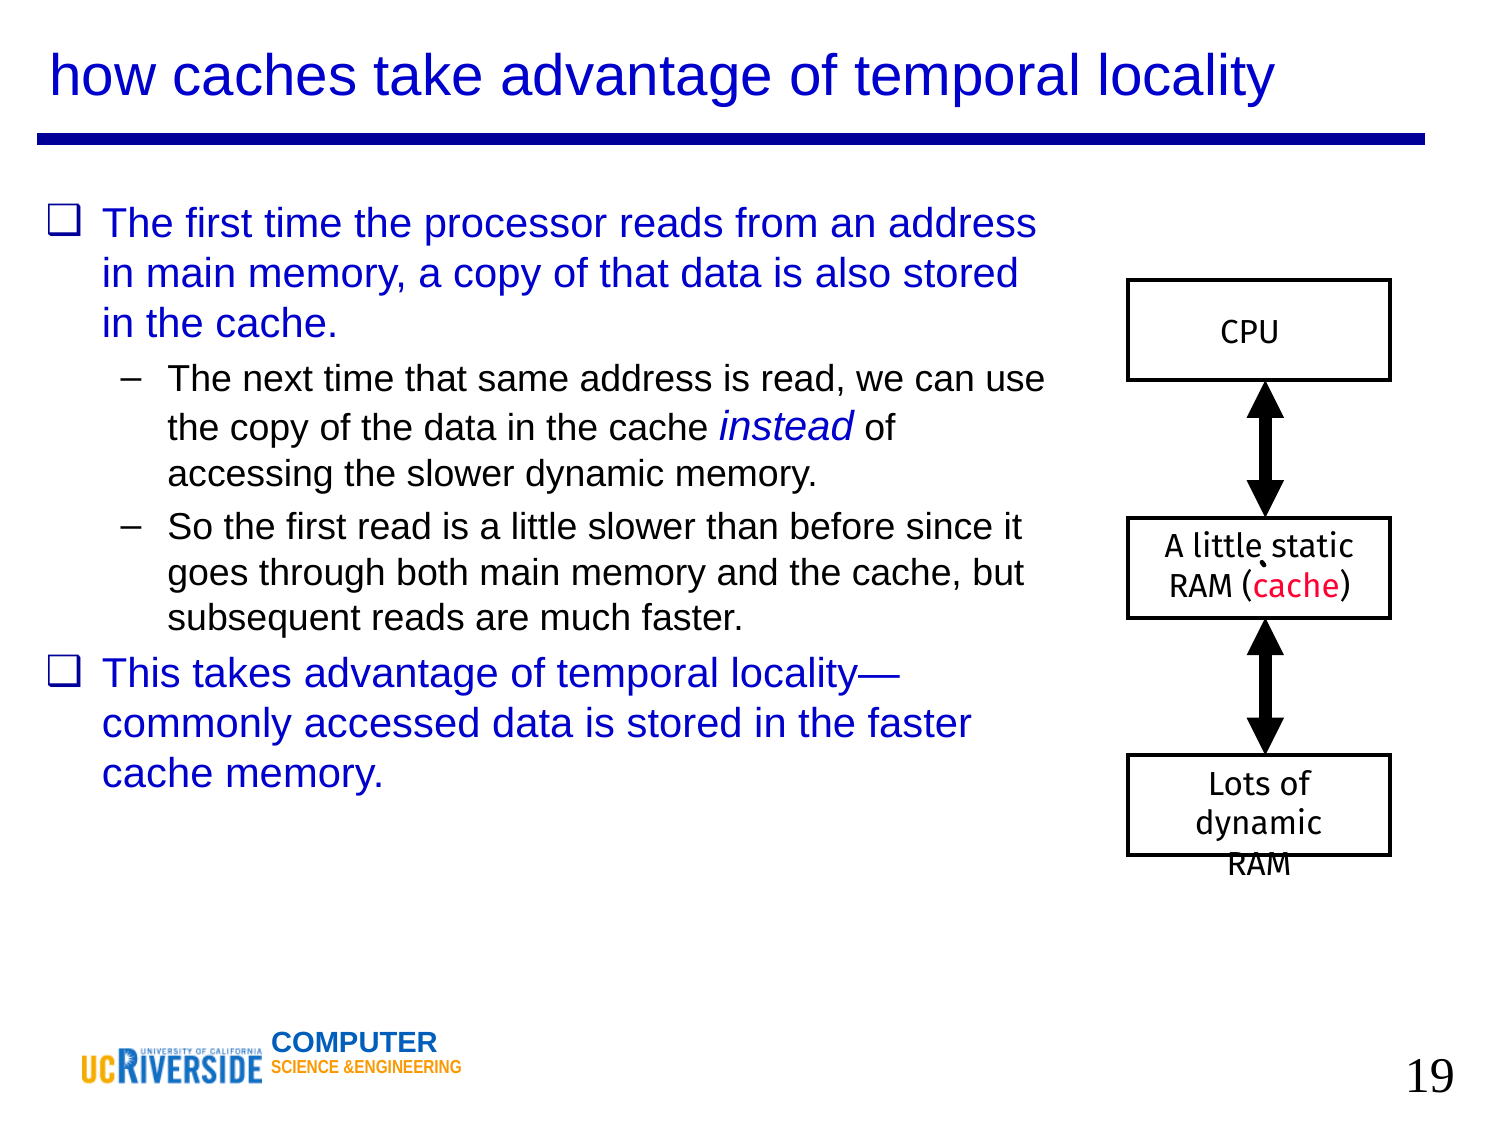

# how caches take advantage of temporal locality
The first time the processor reads from an address in main memory, a copy of that data is also stored in the cache.
The next time that same address is read, we can use the copy of the data in the cache instead of accessing the slower dynamic memory.
So the first read is a little slower than before since it goes through both main memory and the cache, but subsequent reads are much faster.
This takes advantage of temporal locality—commonly accessed data is stored in the faster cache memory.

CPU
A little static
RAM (cache)

Lots of
dynamic RAM

19